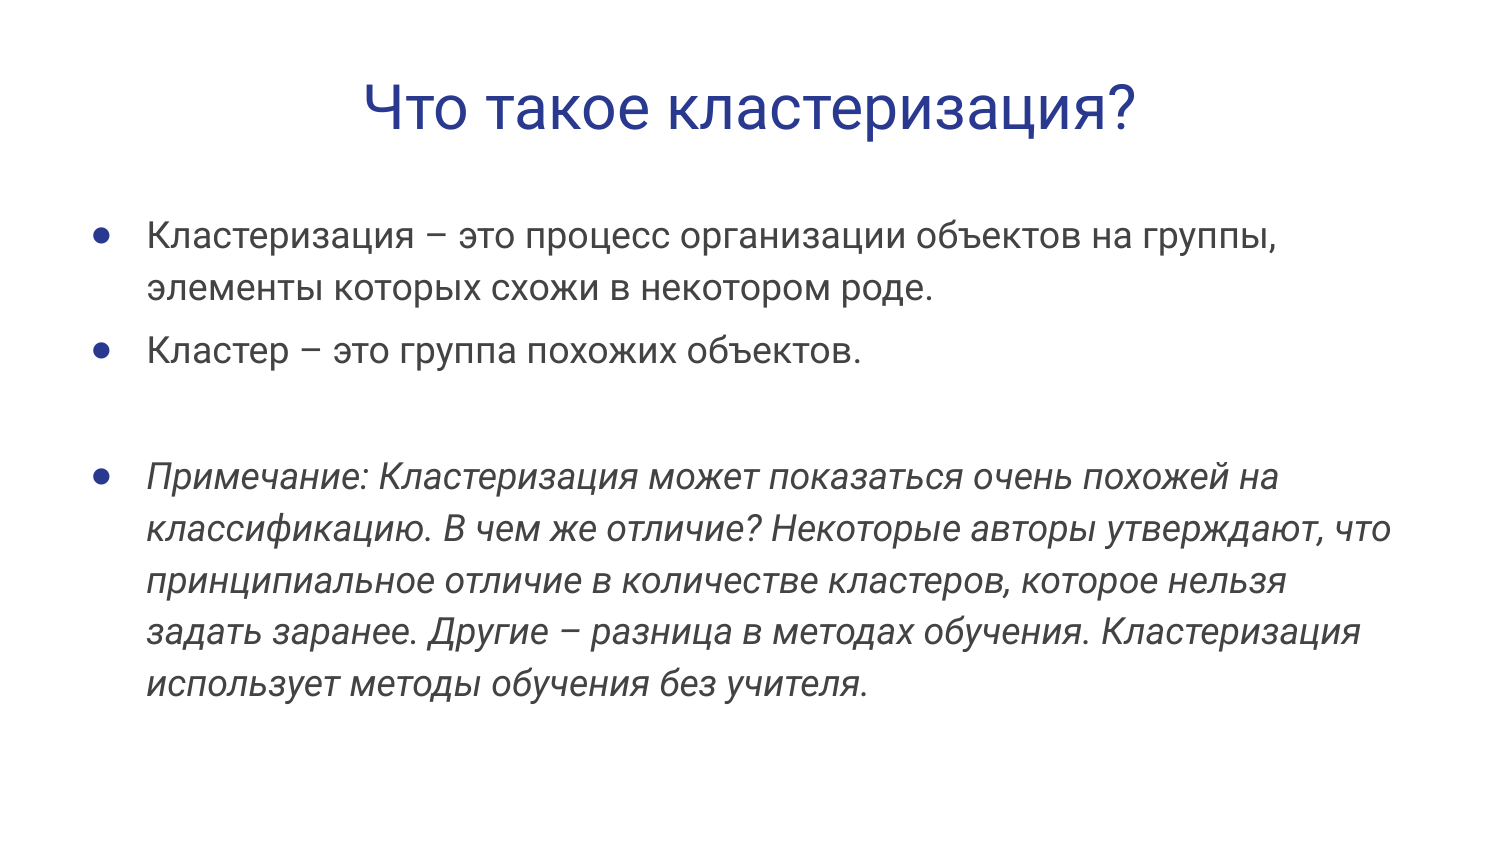

# Что такое кластеризация?
Кластеризация – это процесс организации объектов на группы, элементы которых схожи в некотором роде.
Кластер – это группа похожих объектов.

Примечание: Кластеризация может показаться очень похожей на классификацию. В чем же отличие? Некоторые авторы утверждают, что  принципиальное отличие в количестве кластеров, которое нельзя задать заранее. Другие – разница в методах обучения. Кластеризация использует методы обучения без учителя.